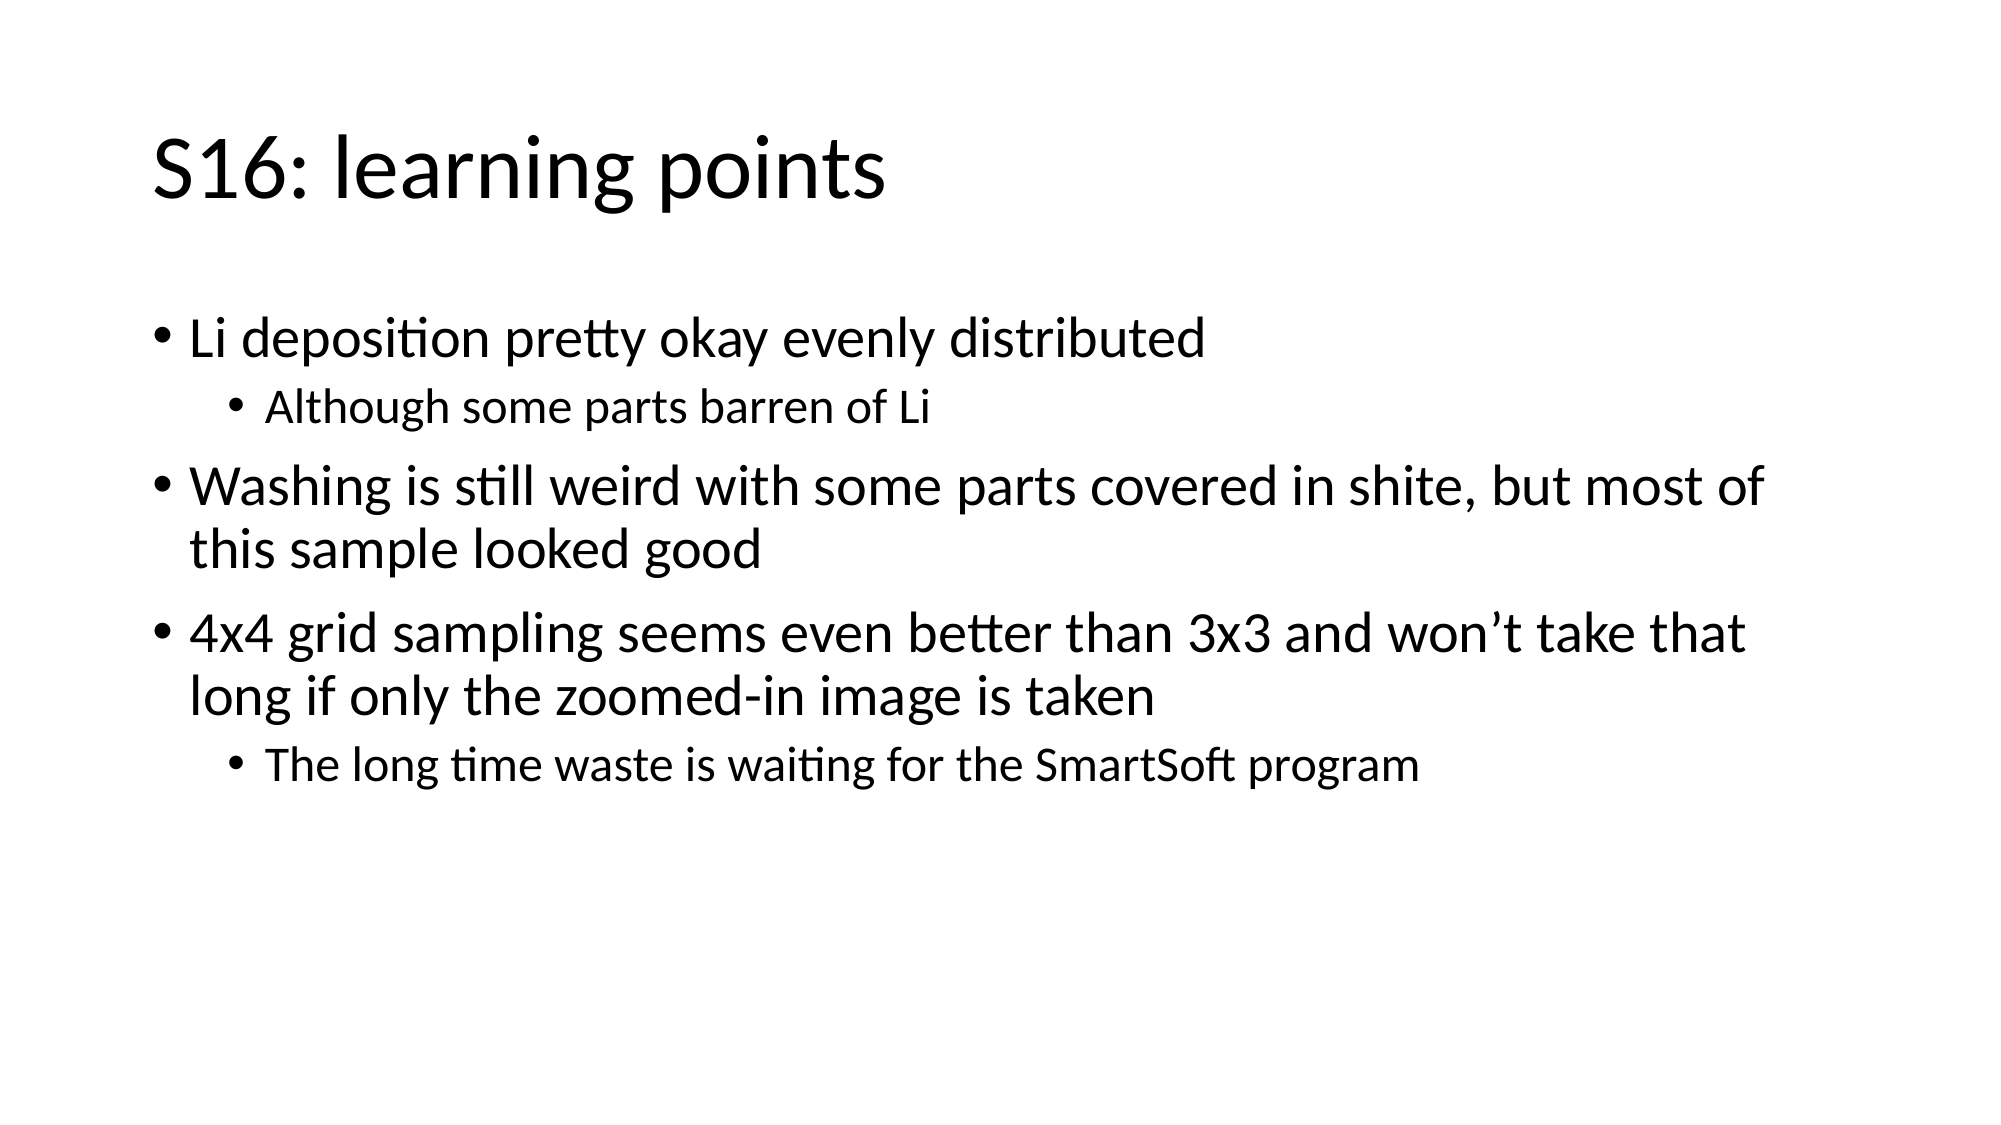

# S16: learning points
Li deposition pretty okay evenly distributed
Although some parts barren of Li
Washing is still weird with some parts covered in shite, but most of this sample looked good
4x4 grid sampling seems even better than 3x3 and won’t take that long if only the zoomed-in image is taken
The long time waste is waiting for the SmartSoft program